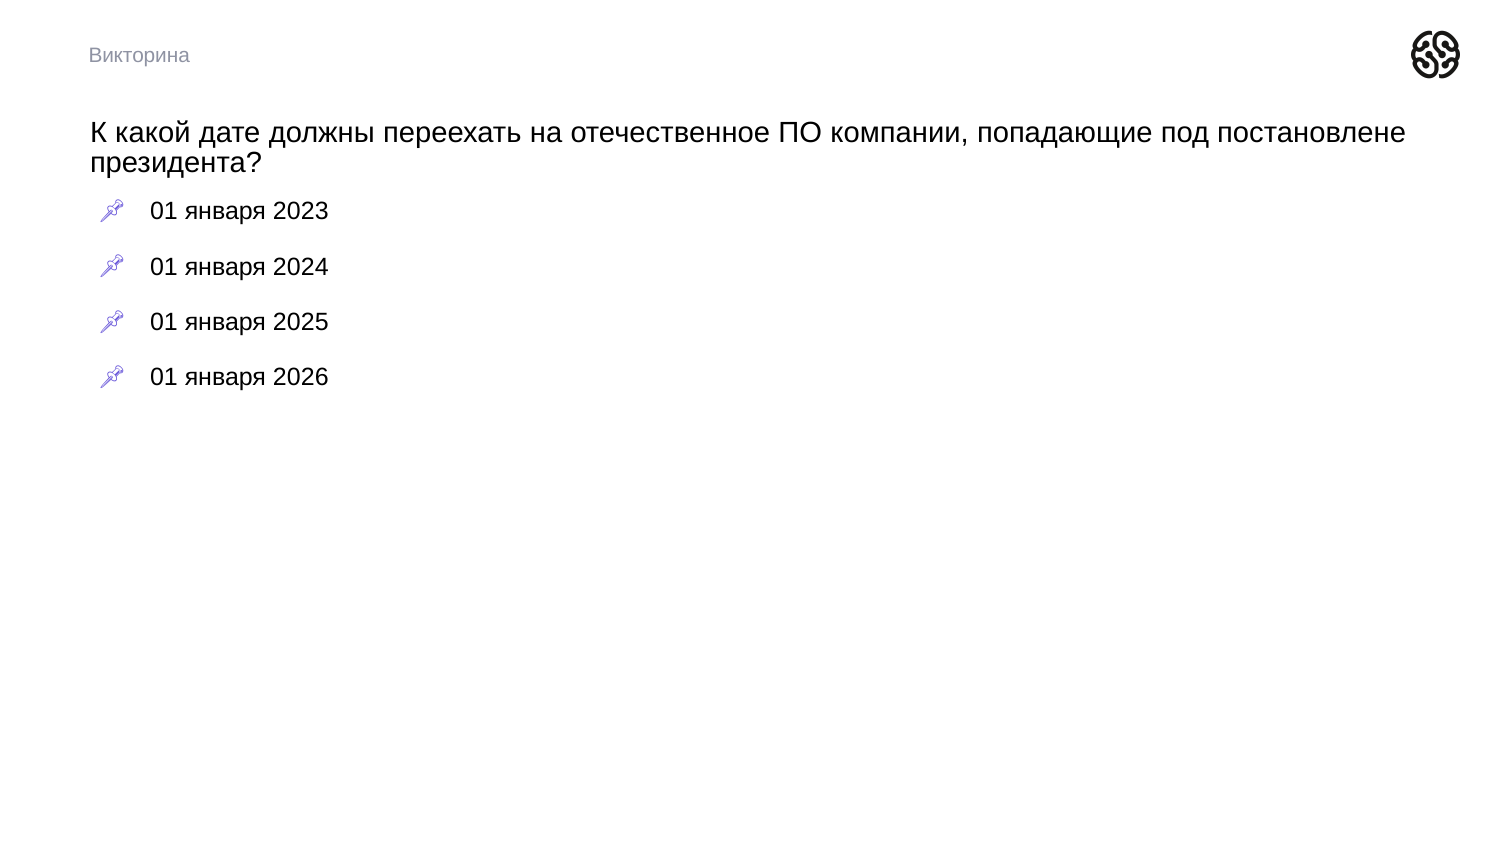

Викторина
# К какой дате должны переехать на отечественное ПО компании, попадающие под постановлене президента?
01 января 2023
01 января 2024
01 января 2025
01 января 2026